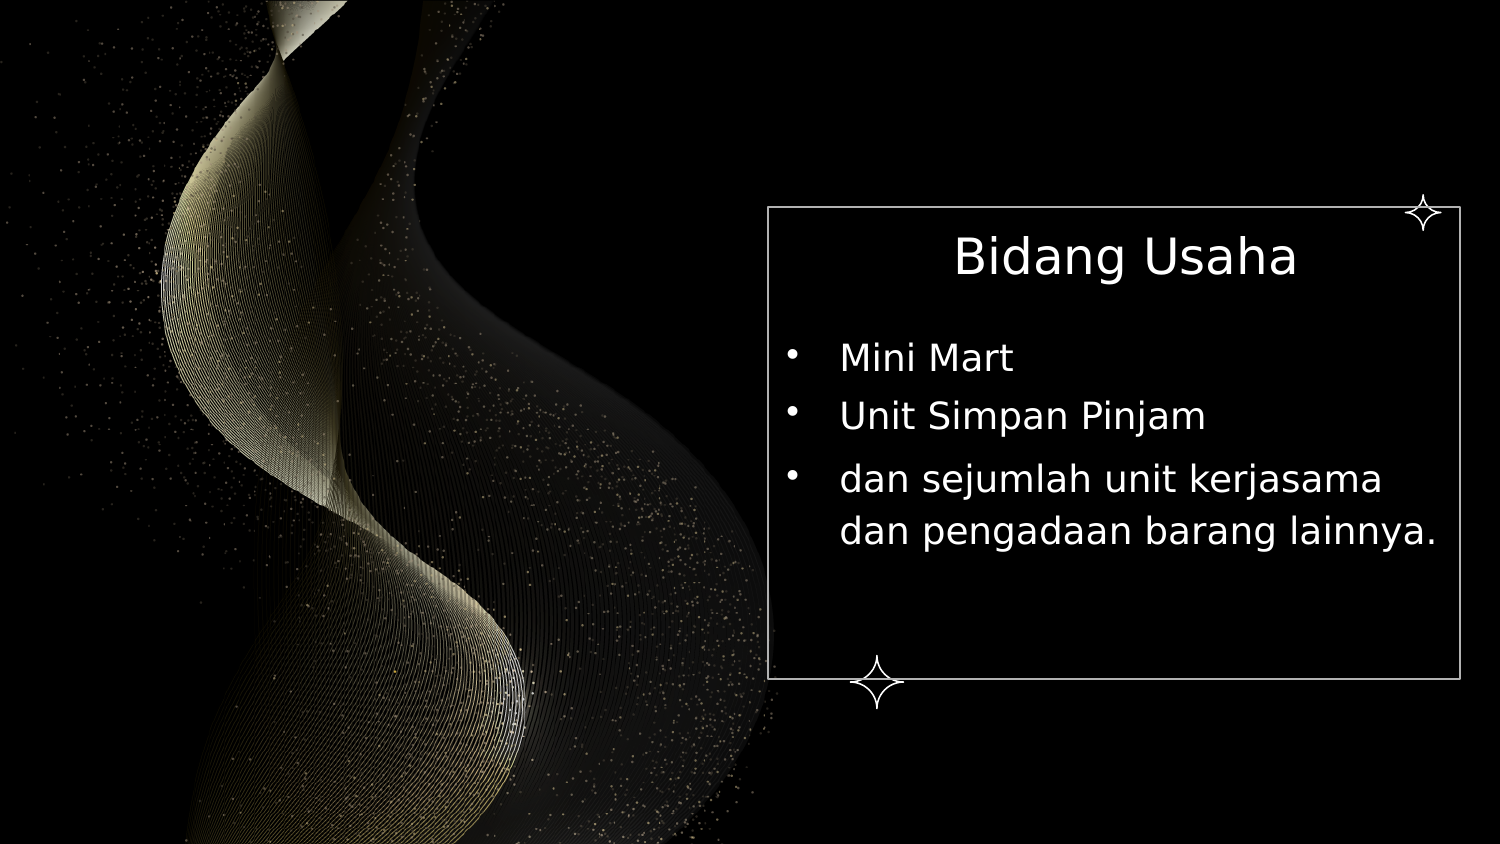

# Bidang Usaha

Mini Mart
Unit Simpan Pinjam
dan sejumlah unit kerjasama dan pengadaan barang lainnya.